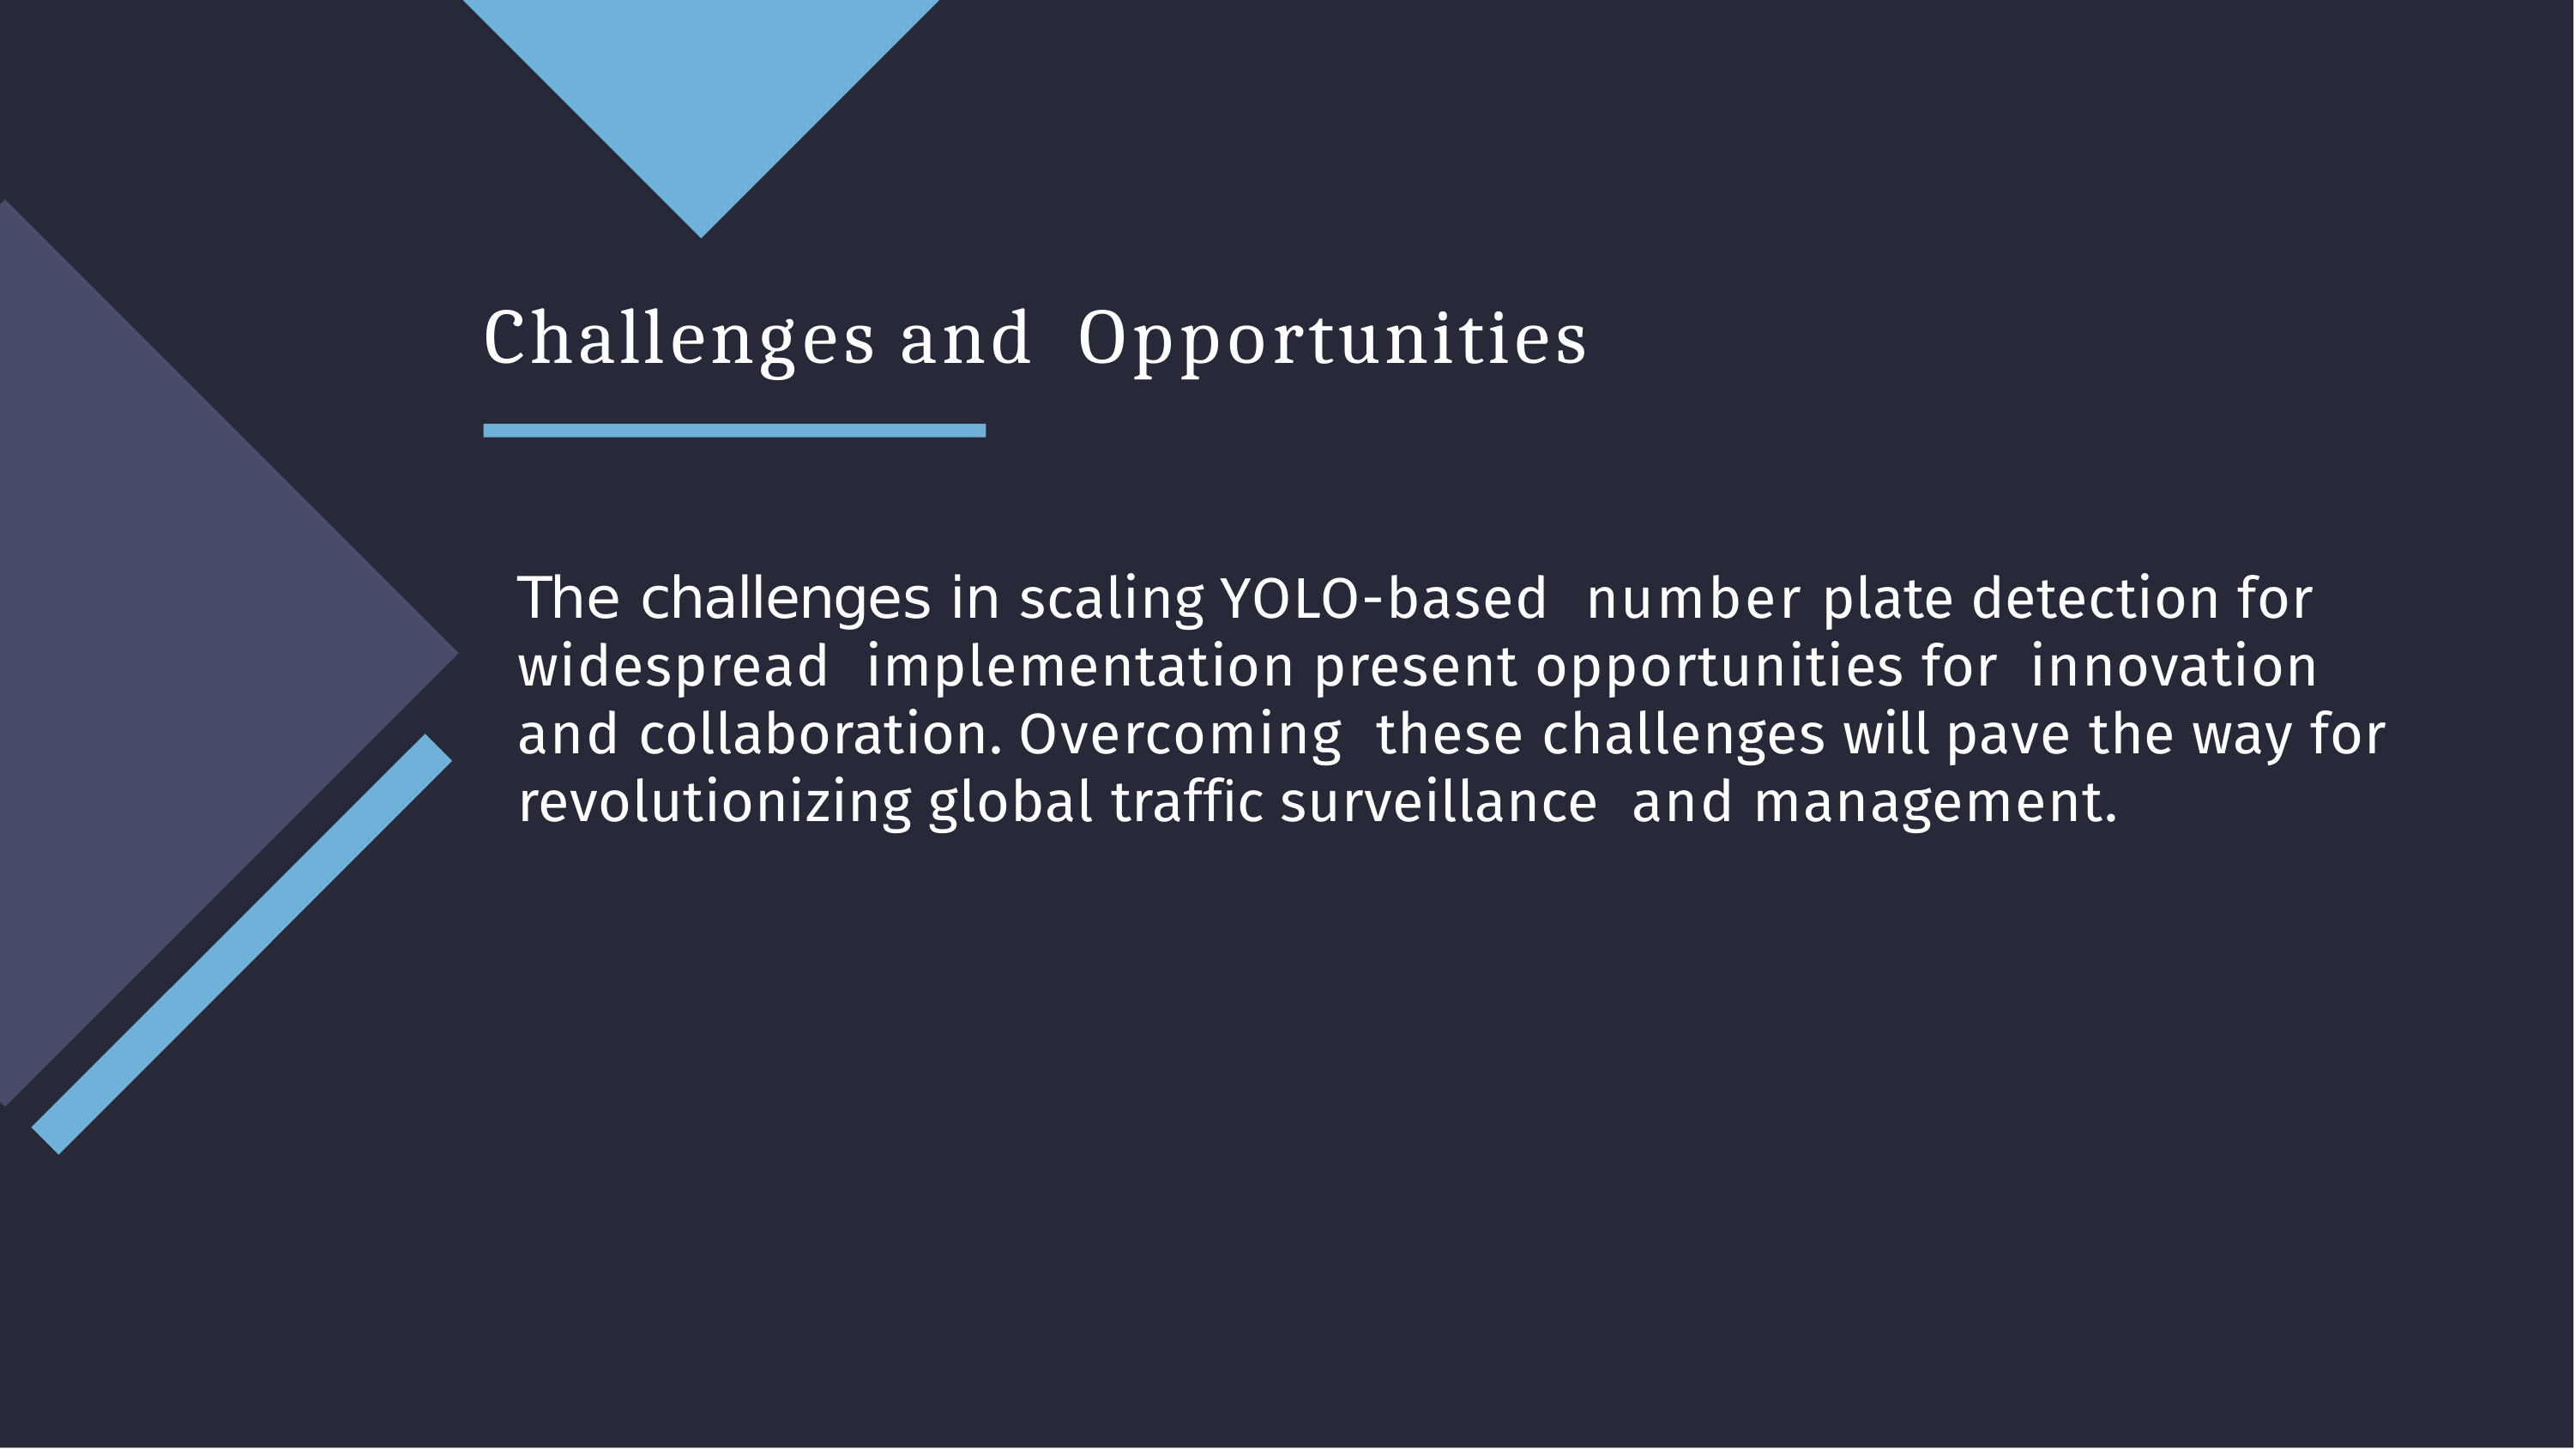

# Challenges and  Opportunities

The challenges in scaling YOLO-based  number plate detection for widespread  implementation present opportunities for  innovation and collaboration. Overcoming  these challenges will pave the way for  revolutionizing global traﬃc surveillance  and management.